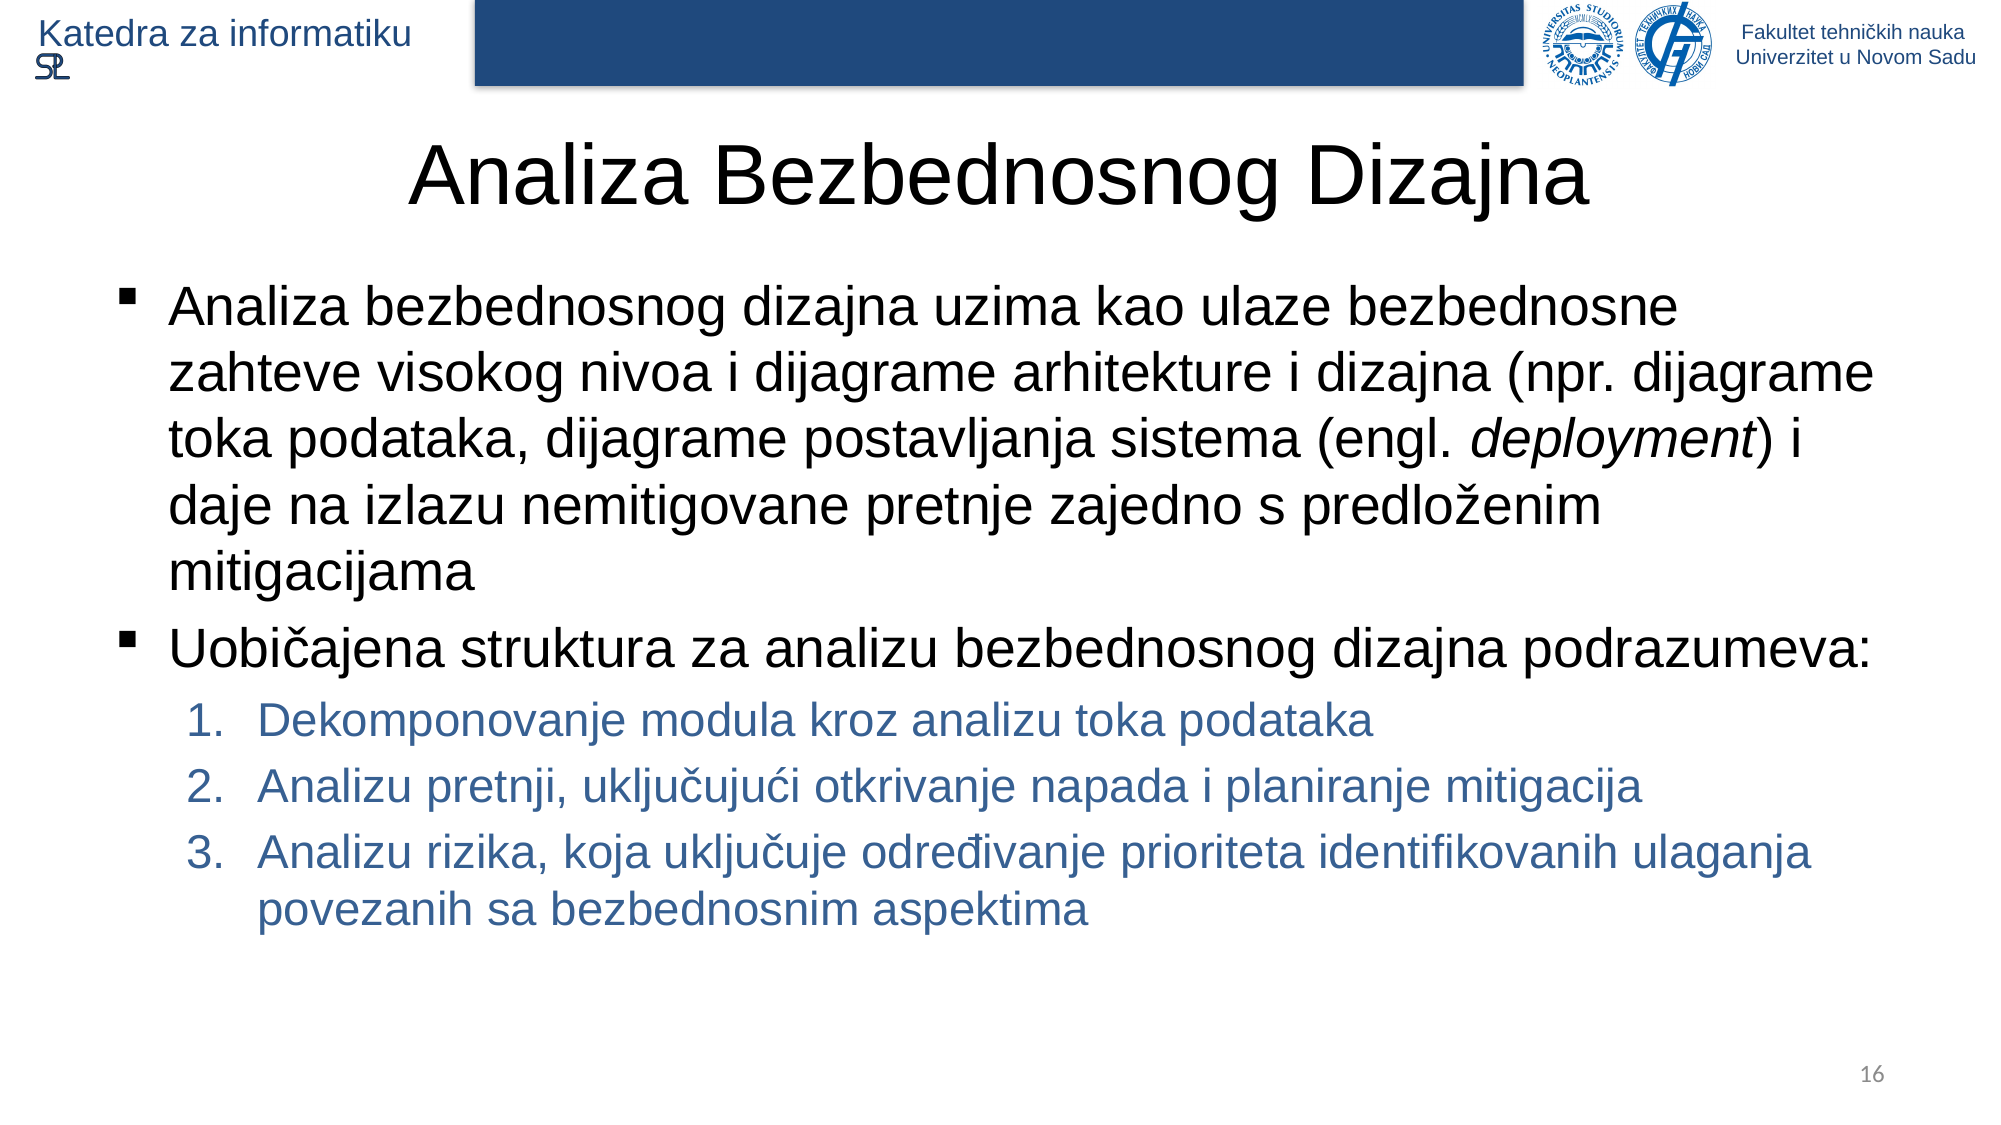

# Analiza Bezbednosnog Dizajna
Analiza bezbednosnog dizajna uzima kao ulaze bezbednosne zahteve visokog nivoa i dijagrame arhitekture i dizajna (npr. dijagrame toka podataka, dijagrame postavljanja sistema (engl. deployment) i daje na izlazu nemitigovane pretnje zajedno s predloženim mitigacijama
Uobičajena struktura za analizu bezbednosnog dizajna podrazumeva:
Dekomponovanje modula kroz analizu toka podataka
Analizu pretnji, uključujući otkrivanje napada i planiranje mitigacija
Analizu rizika, koja uključuje određivanje prioriteta identifikovanih ulaganja povezanih sa bezbednosnim aspektima
16